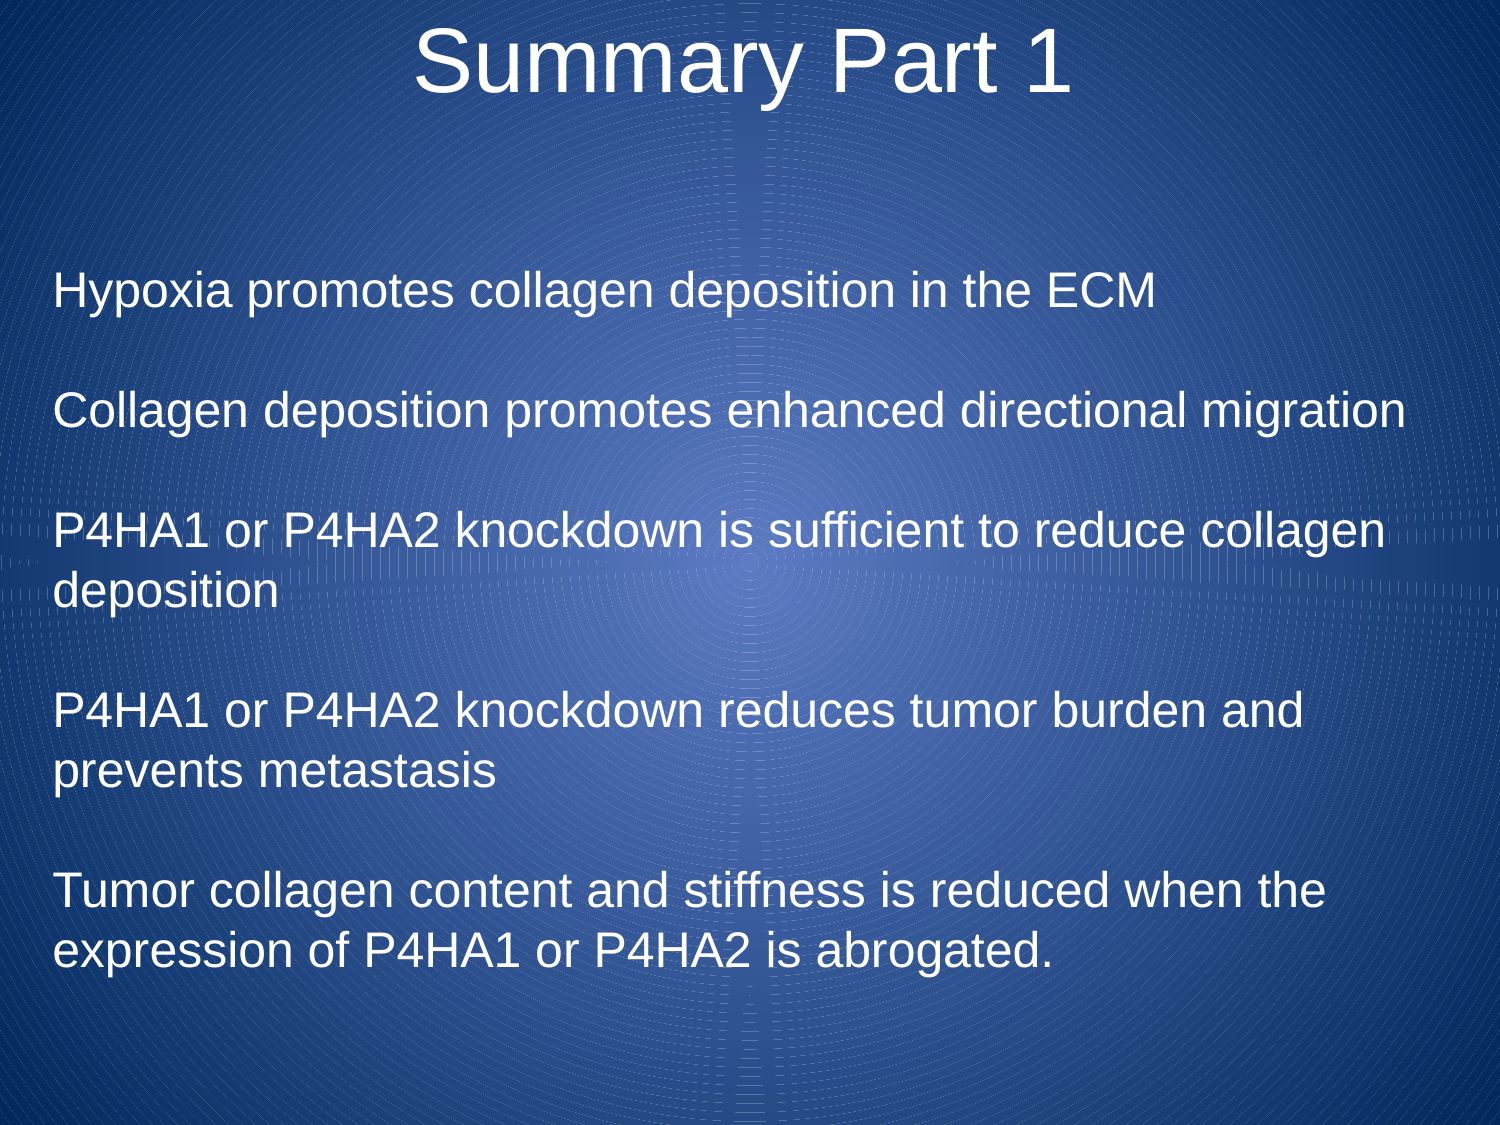

# Summary Part 1
Hypoxia promotes collagen deposition in the ECM

Collagen deposition promotes enhanced directional migration

P4HA1 or P4HA2 knockdown is sufficient to reduce collagen deposition

P4HA1 or P4HA2 knockdown reduces tumor burden and prevents metastasis

Tumor collagen content and stiffness is reduced when the expression of P4HA1 or P4HA2 is abrogated.